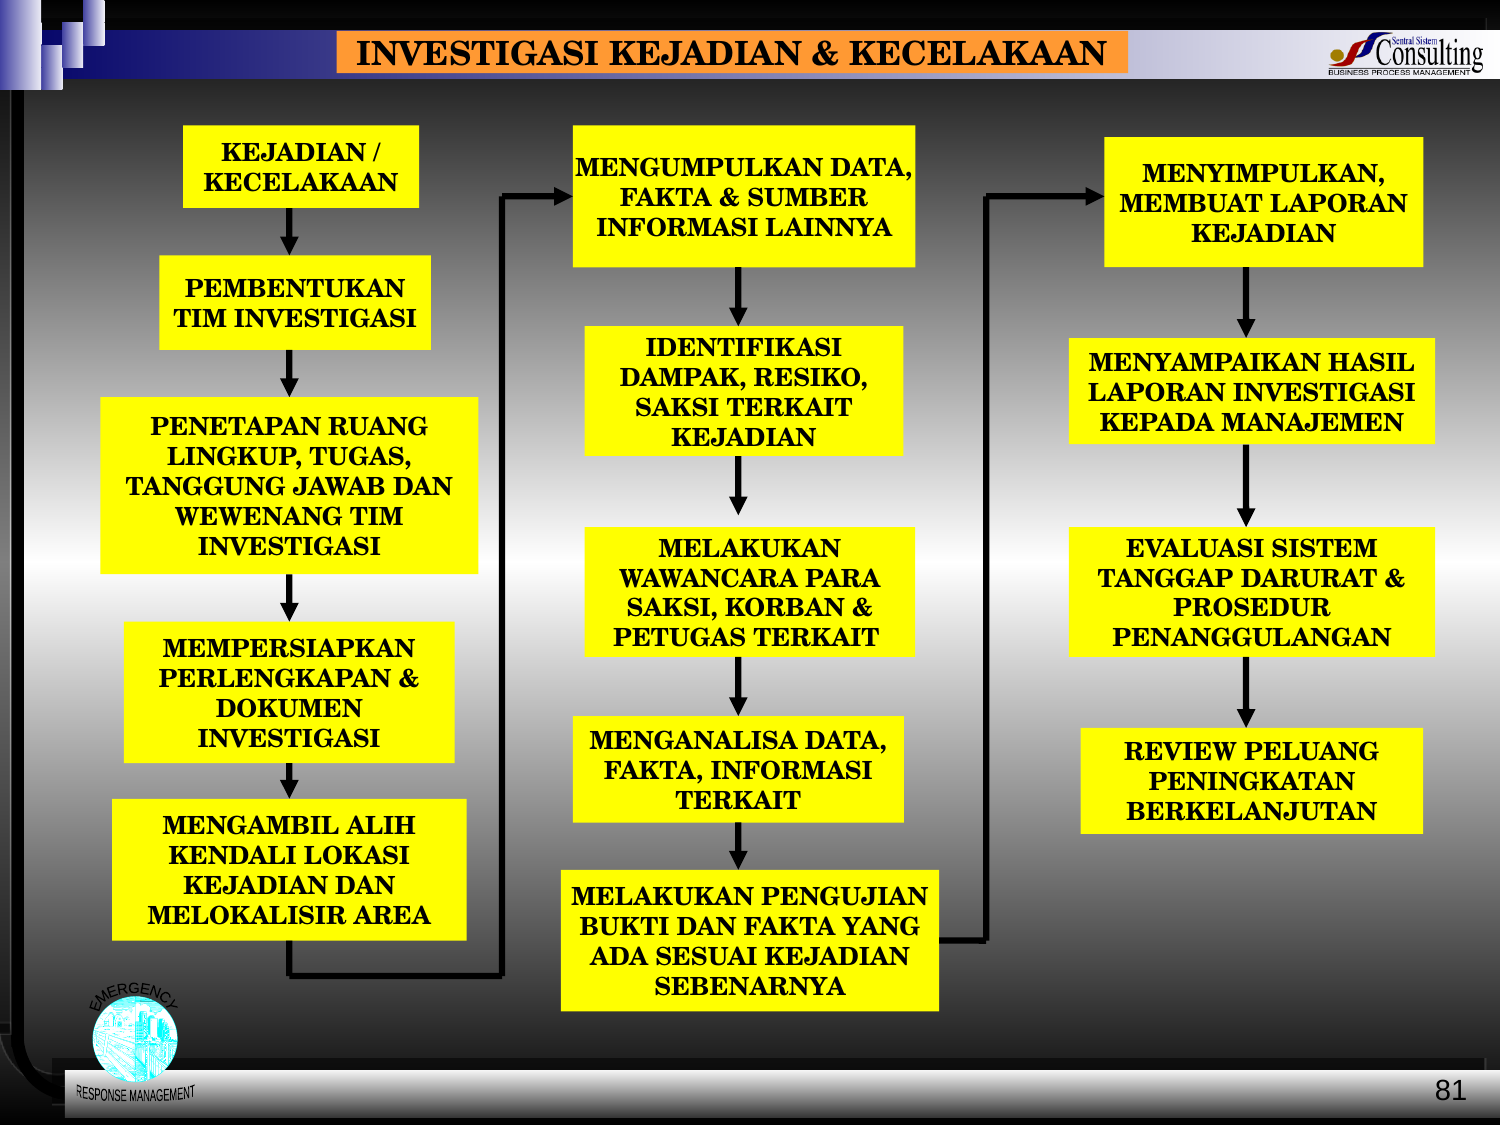

INVESTIGASI KEJADIAN & KECELAKAAN
KEJADIAN / KECELAKAAN
MENGUMPULKAN DATA, FAKTA & SUMBER INFORMASI LAINNYA
MENYIMPULKAN, MEMBUAT LAPORAN KEJADIAN

PEMBENTUKAN TIM INVESTIGASI

IDENTIFIKASI DAMPAK, RESIKO, SAKSI TERKAIT KEJADIAN
MENYAMPAIKAN HASIL LAPORAN INVESTIGASI KEPADA MANAJEMEN

PENETAPAN RUANG LINGKUP, TUGAS, TANGGUNG JAWAB DAN WEWENANG TIM INVESTIGASI

MELAKUKAN WAWANCARA PARA SAKSI, KORBAN & PETUGAS TERKAIT
EVALUASI SISTEM TANGGAP DARURAT & PROSEDUR PENANGGULANGAN

MEMPERSIAPKAN PERLENGKAPAN & DOKUMEN INVESTIGASI

MENGANALISA DATA, FAKTA, INFORMASI TERKAIT
REVIEW PELUANG PENINGKATAN BERKELANJUTAN

MENGAMBIL ALIH KENDALI LOKASI KEJADIAN DAN MELOKALISIR AREA

MELAKUKAN PENGUJIAN BUKTI DAN FAKTA YANG ADA SESUAI KEJADIAN SEBENARNYA

81